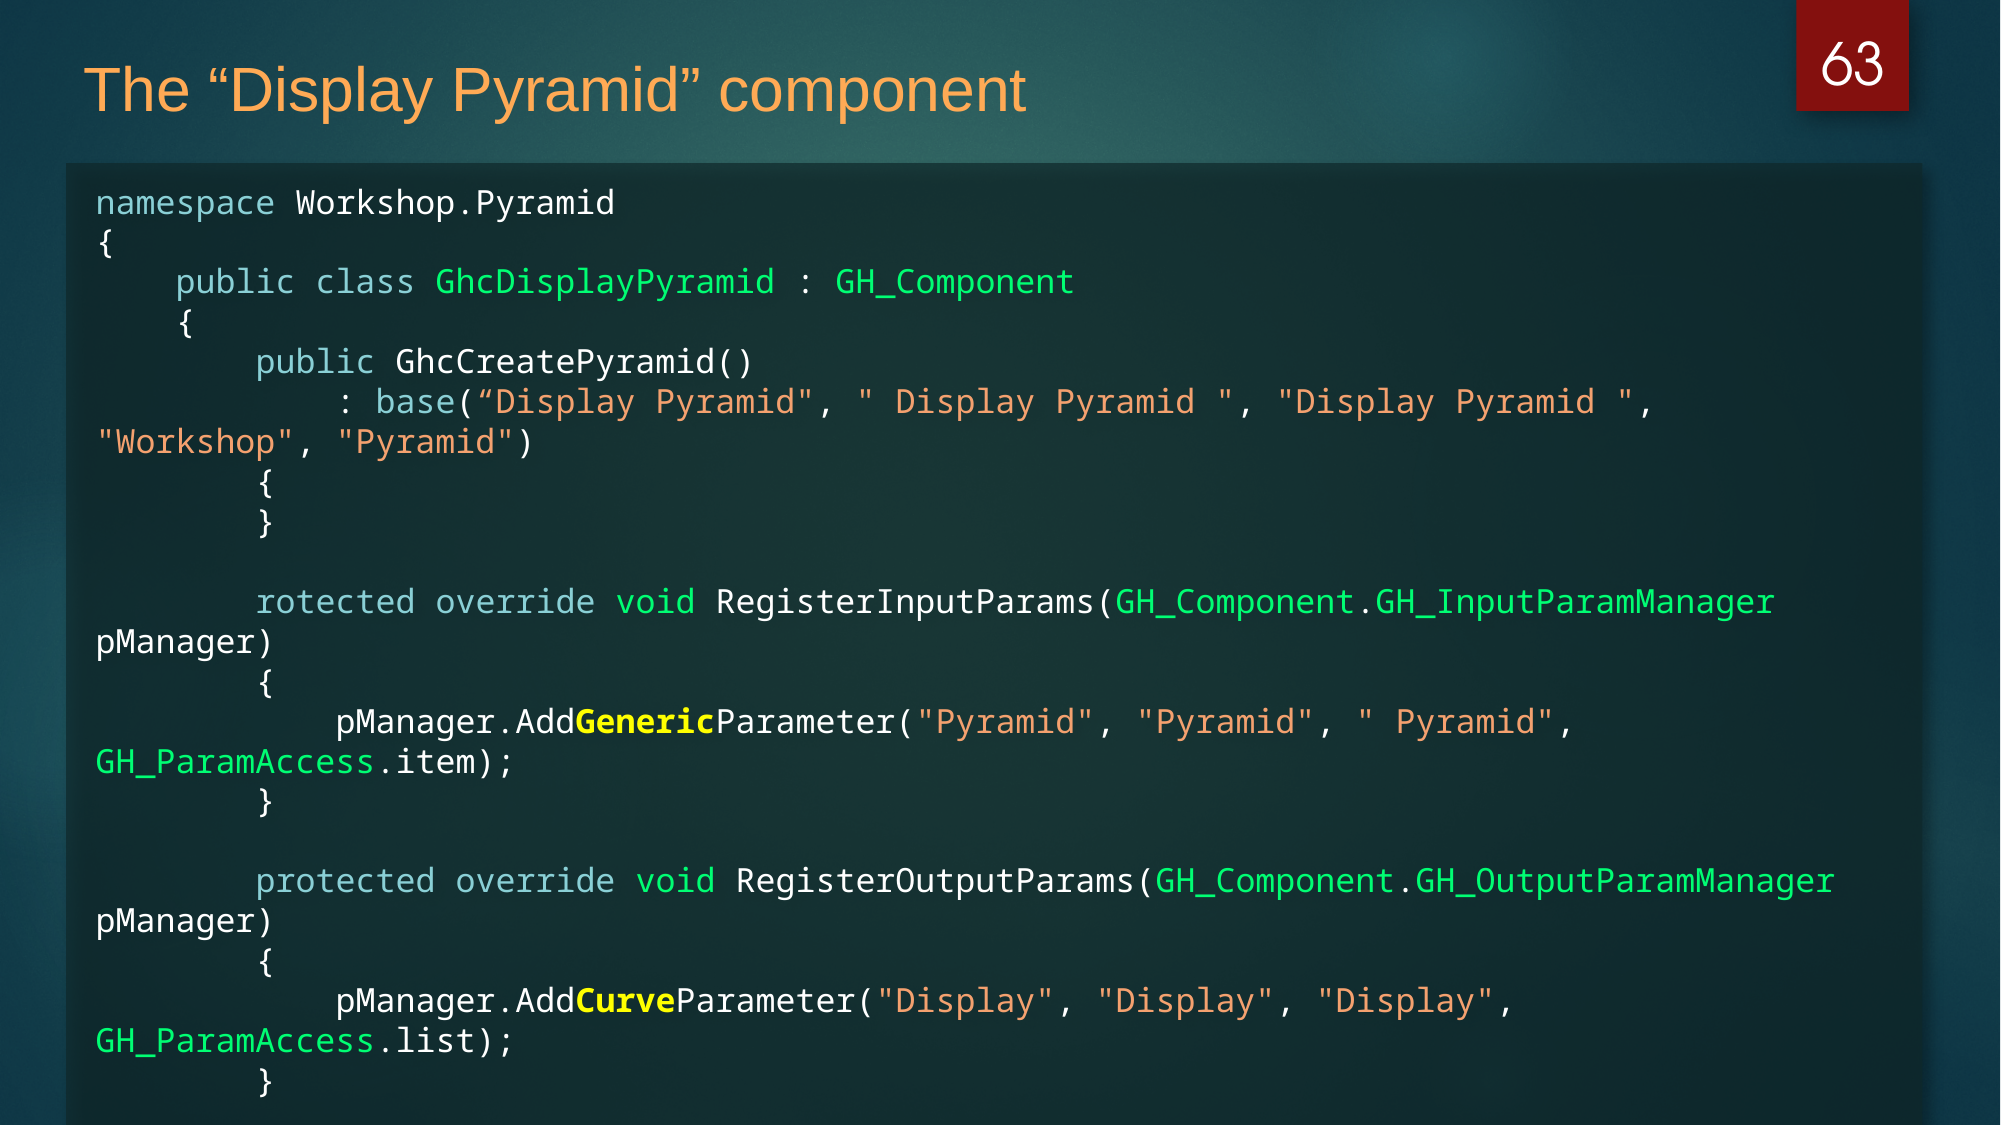

63
The “Display Pyramid” component

namespace Workshop.Pyramid
{
    public class GhcDisplayPyramid : GH_Component
    {
        public GhcCreatePyramid()
            : base(“Display Pyramid", " Display Pyramid ", "Display Pyramid ", "Workshop", "Pyramid")
        {
        }

        rotected override void RegisterInputParams(GH_Component.GH_InputParamManager pManager)
        {
            pManager.AddGenericParameter("Pyramid", "Pyramid", " Pyramid", GH_ParamAccess.item);
        }

        protected override void RegisterOutputParams(GH_Component.GH_OutputParamManager pManager)
        {
            pManager.AddCurveParameter("Display", "Display", "Display", GH_ParamAccess.list);
        }

        ...
    }
}